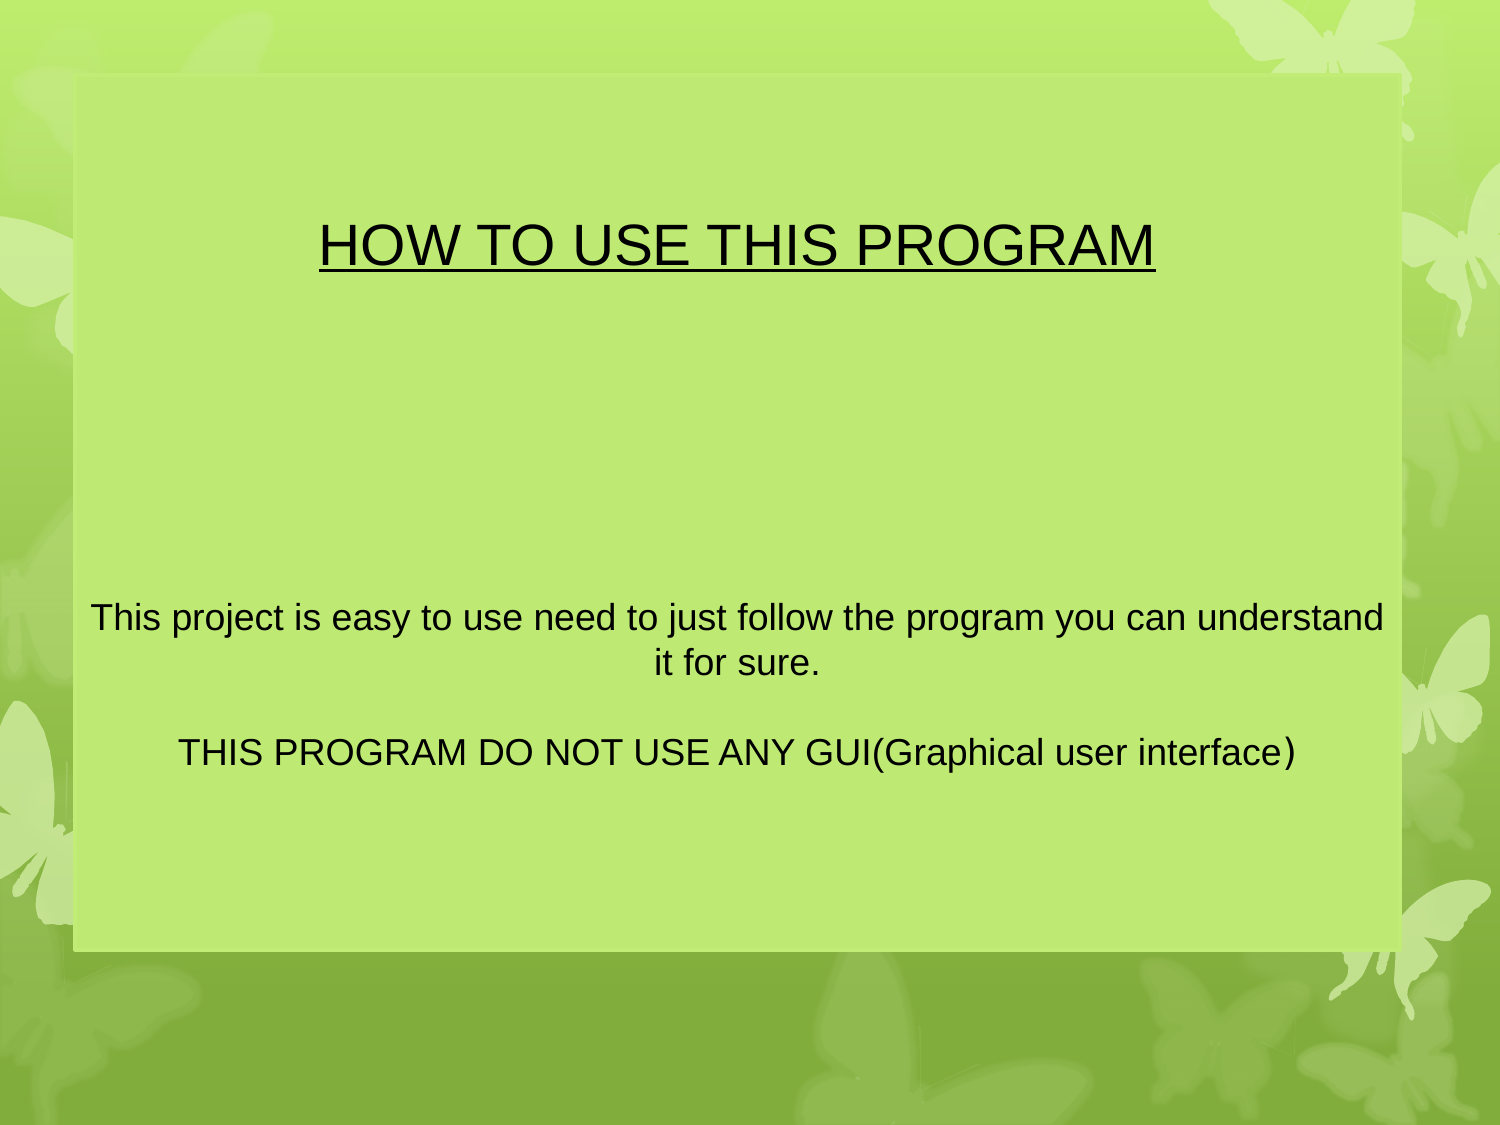

HOW TO USE THIS PROGRAM

This project is easy to use need to just follow the program you can understand it for sure.

THIS PROGRAM DO NOT USE ANY GUI(Graphical user interface)